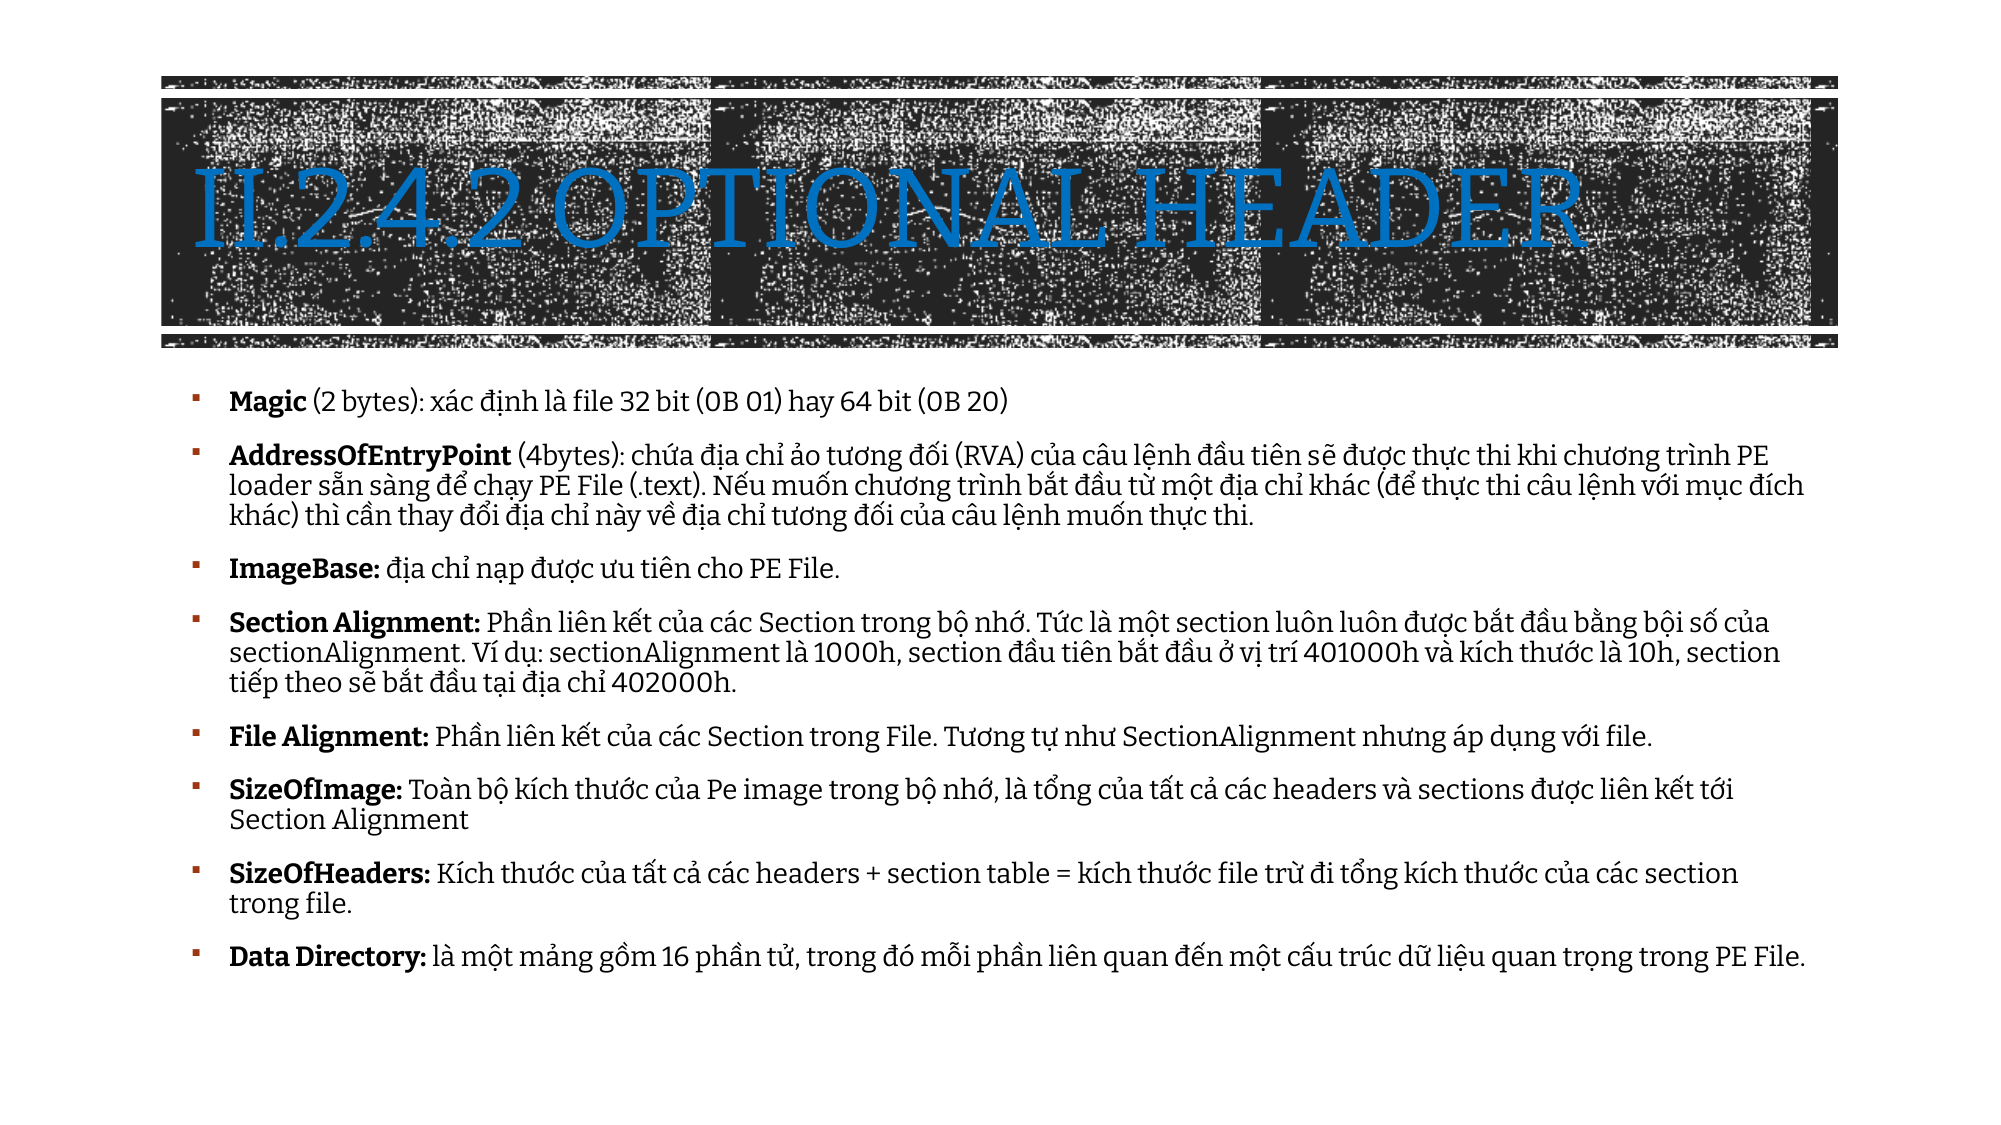

II.2.4.2 Optional Header

Magic (2 bytes): xác định là file 32 bit (0B 01) hay 64 bit (0B 20)
AddressOfEntryPoint (4bytes): chứa địa chỉ ảo tương đối (RVA) của câu lệnh đầu tiên sẽ được thực thi khi chương trình PE loader sẵn sàng để chạy PE File (.text). Nếu muốn chương trình bắt đầu từ một địa chỉ khác (để thực thi câu lệnh với mục đích khác) thì cần thay đổi địa chỉ này về địa chỉ tương đối của câu lệnh muốn thực thi.
ImageBase: địa chỉ nạp được ưu tiên cho PE File.
Section Alignment: Phần liên kết của các Section trong bộ nhớ. Tức là một section luôn luôn được bắt đầu bằng bội số của sectionAlignment. Ví dụ: sectionAlignment là 1000h, section đầu tiên bắt đầu ở vị trí 401000h và kích thước là 10h, section tiếp theo sẽ bắt đầu tại địa chỉ 402000h.
File Alignment: Phần liên kết của các Section trong File. Tương tự như SectionAlignment nhưng áp dụng với file.
SizeOfImage: Toàn bộ kích thước của Pe image trong bộ nhớ, là tổng của tất cả các headers và sections được liên kết tới Section Alignment
SizeOfHeaders: Kích thước của tất cả các headers + section table = kích thước file trừ đi tổng kích thước của các section trong file.
Data Directory: là một mảng gồm 16 phần tử, trong đó mỗi phần liên quan đến một cấu trúc dữ liệu quan trọng trong PE File.

39